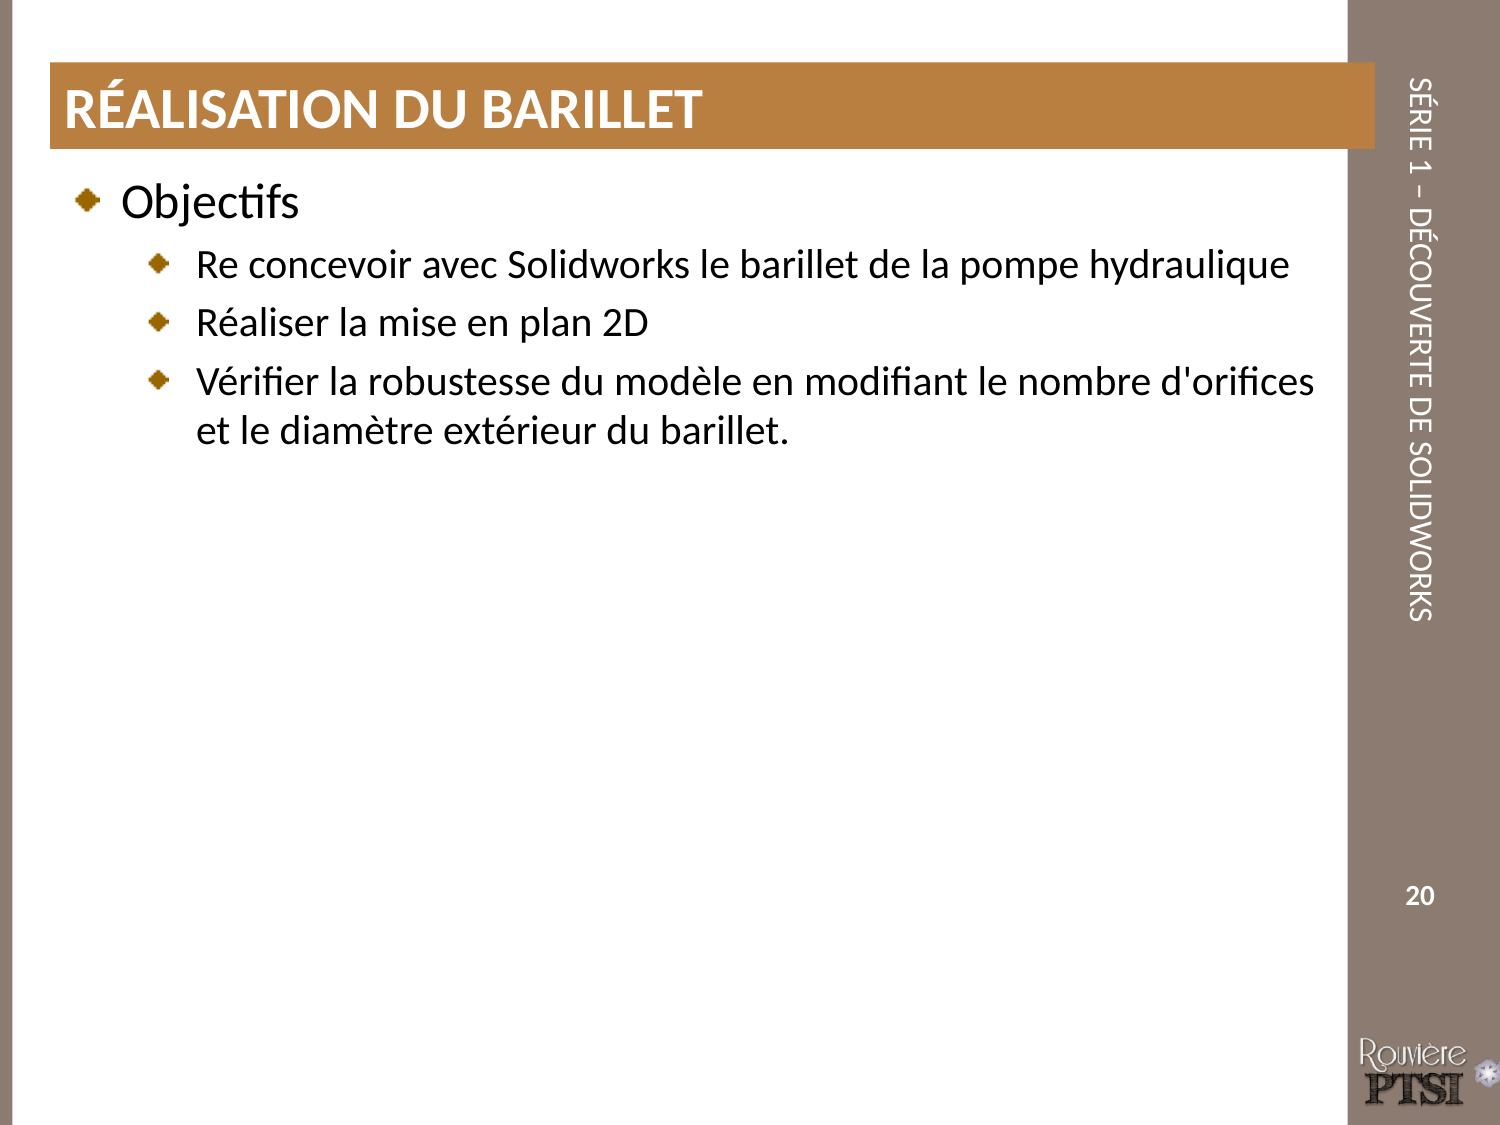

Réalisation du barillet
Objectifs
Re concevoir avec Solidworks le barillet de la pompe hydraulique
Réaliser la mise en plan 2D
Vérifier la robustesse du modèle en modifiant le nombre d'orifices et le diamètre extérieur du barillet.
20